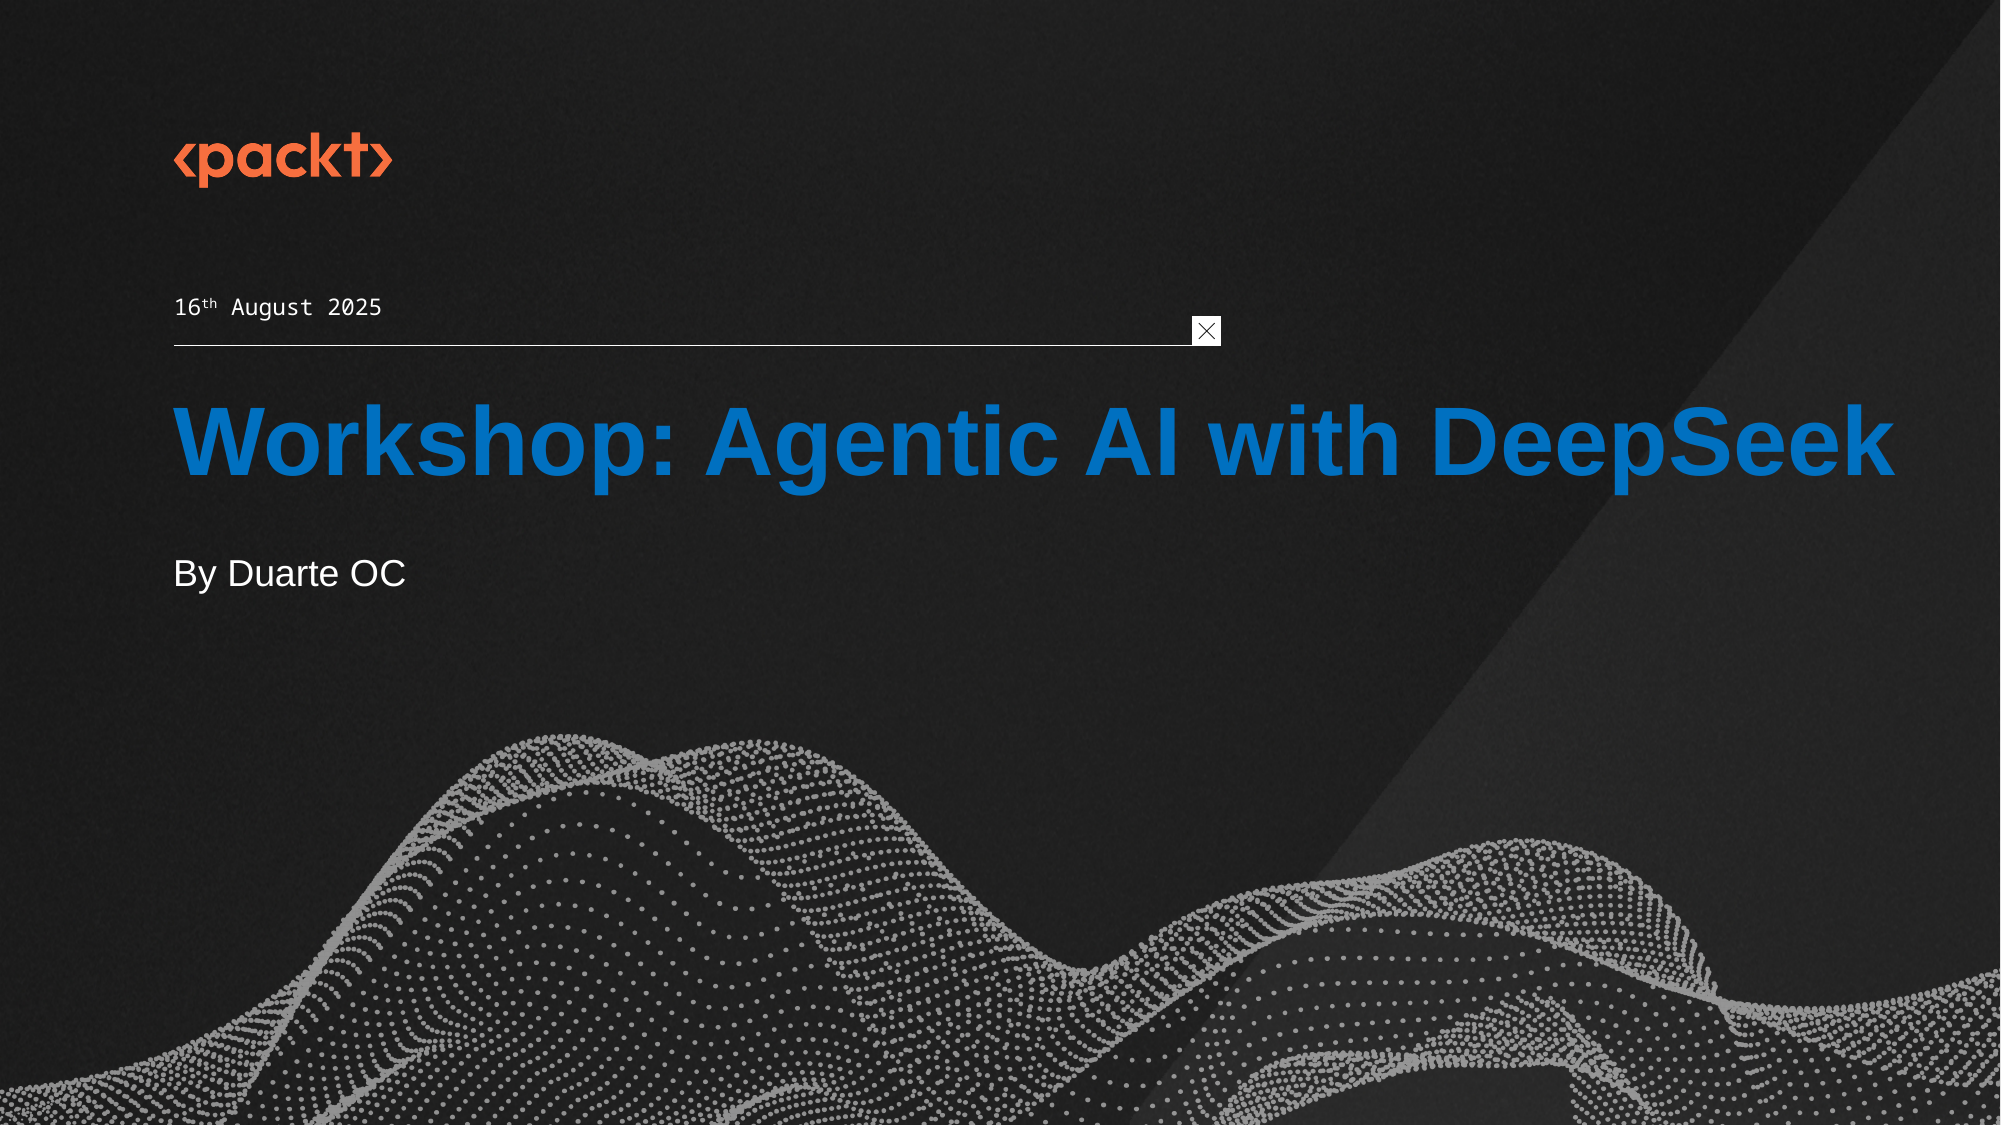

16th August 2025
# Workshop: Agentic AI with DeepSeek
By Duarte OC